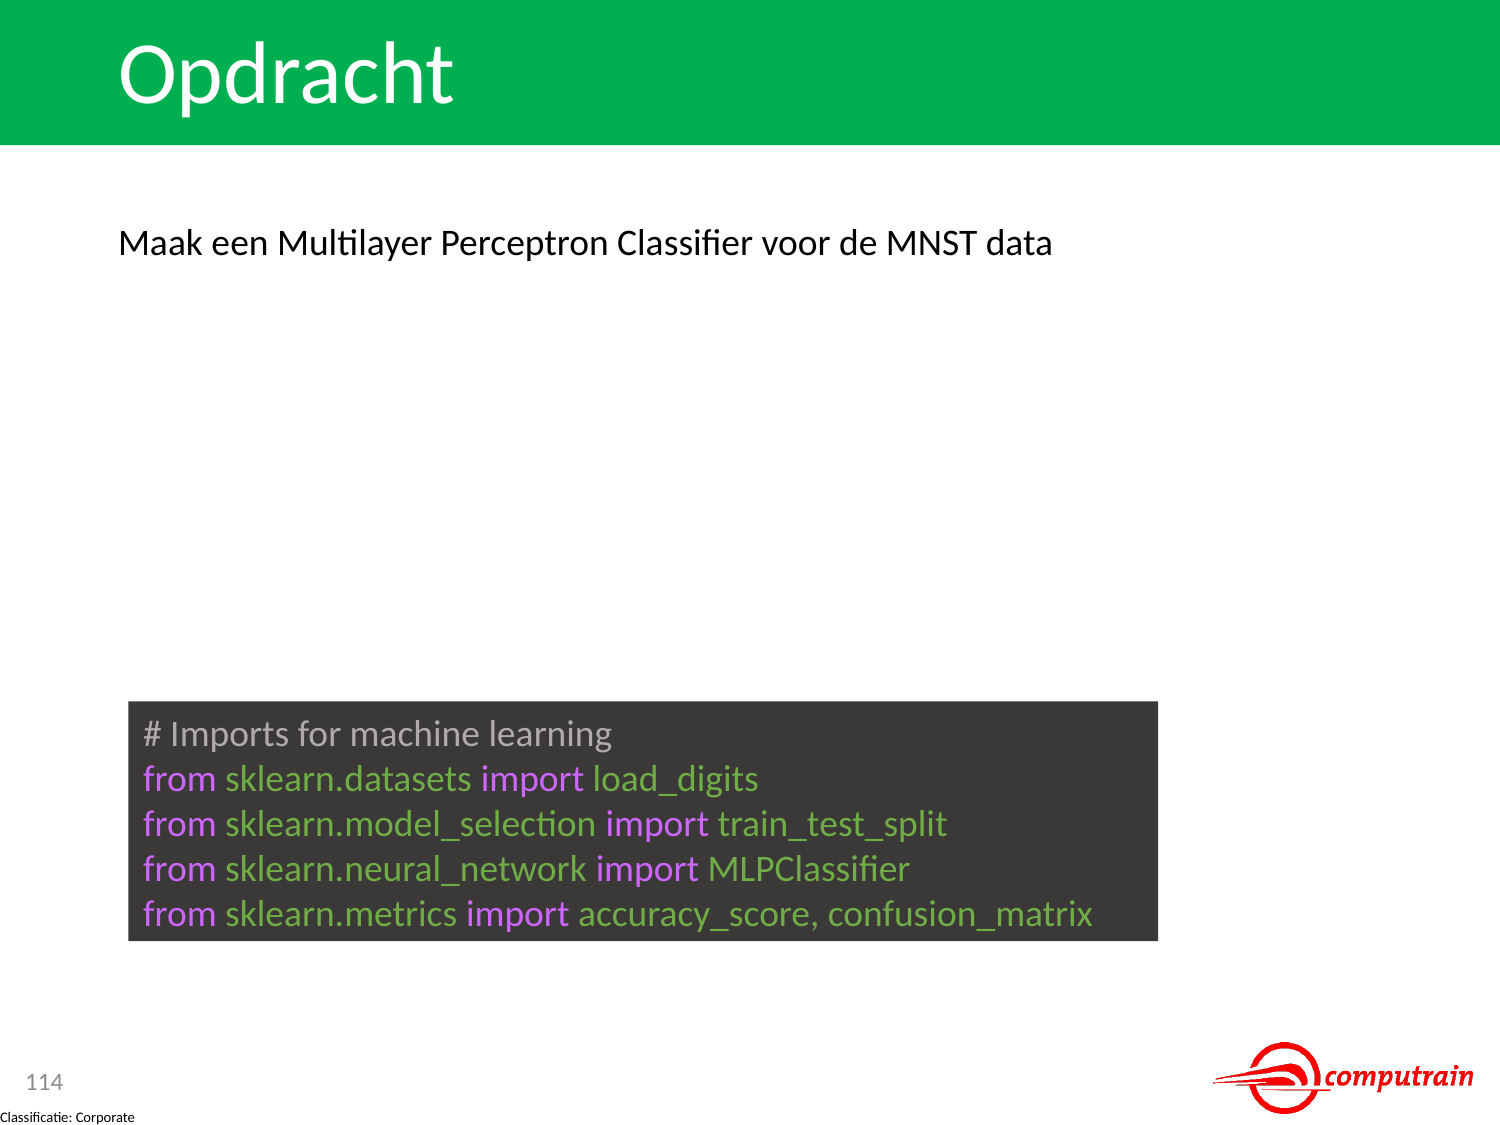

# Opdracht
Maak een Multilayer Perceptron Classifier voor de MNST data
# Imports for machine learning
from sklearn.datasets import load_digits
from sklearn.model_selection import train_test_split
from sklearn.neural_network import MLPClassifier
from sklearn.metrics import accuracy_score, confusion_matrix

114